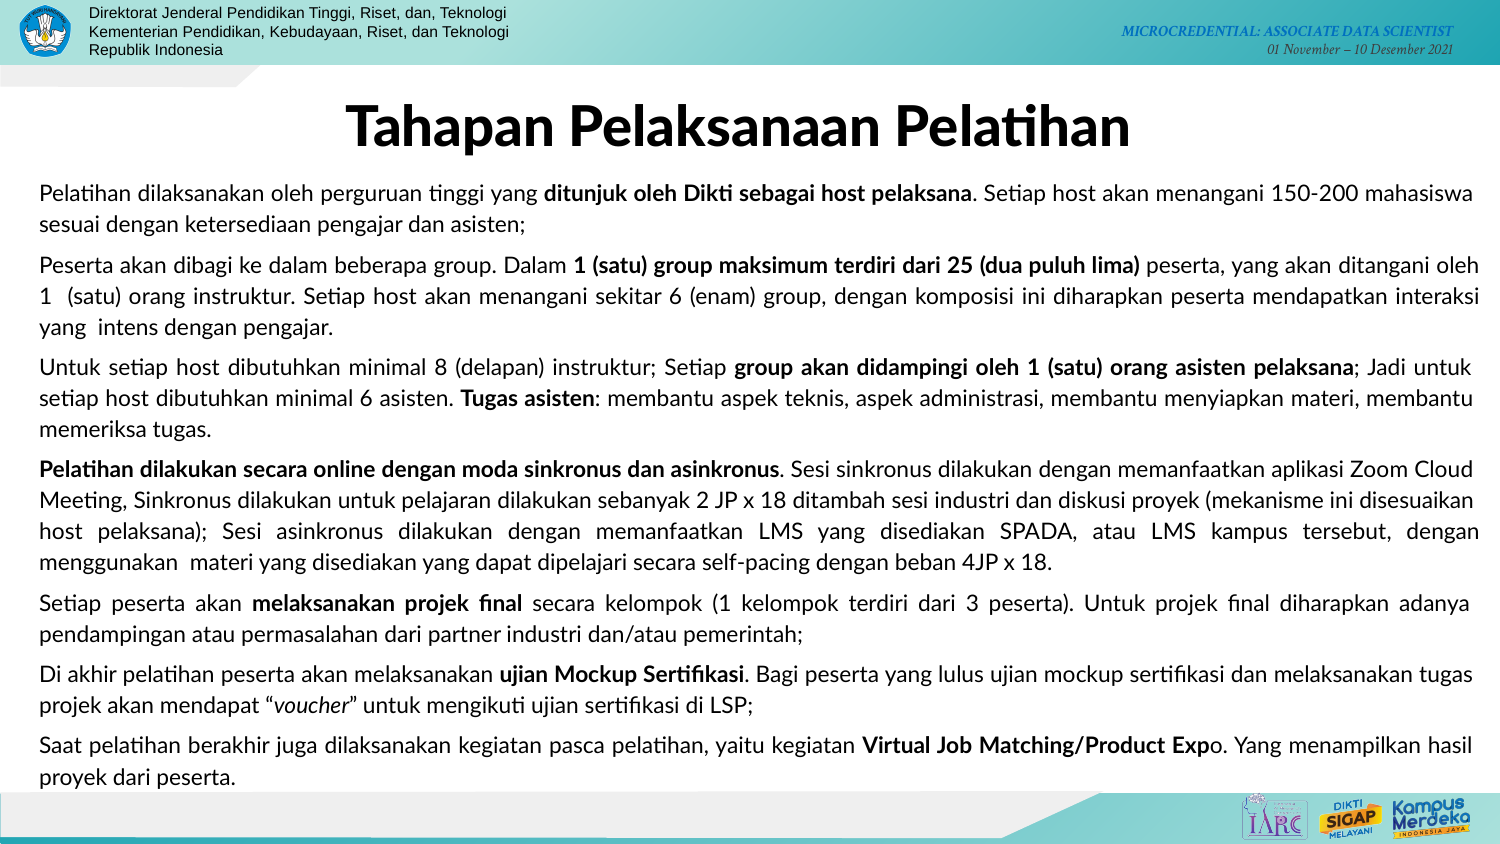

Tahapan Pelaksanaan Pelatihan
Pelatihan dilaksanakan oleh perguruan tinggi yang ditunjuk oleh Dikti sebagai host pelaksana. Setiap host akan menangani 150-200 mahasiswa  sesuai dengan ketersediaan pengajar dan asisten;
Peserta akan dibagi ke dalam beberapa group. Dalam 1 (satu) group maksimum terdiri dari 25 (dua puluh lima) peserta, yang akan ditangani oleh 1  (satu) orang instruktur. Setiap host akan menangani sekitar 6 (enam) group, dengan komposisi ini diharapkan peserta mendapatkan interaksi yang  intens dengan pengajar.
Untuk setiap host dibutuhkan minimal 8 (delapan) instruktur; Setiap group akan didampingi oleh 1 (satu) orang asisten pelaksana; Jadi untuk  setiap host dibutuhkan minimal 6 asisten. Tugas asisten: membantu aspek teknis, aspek administrasi, membantu menyiapkan materi, membantu  memeriksa tugas.
Pelatihan dilakukan secara online dengan moda sinkronus dan asinkronus. Sesi sinkronus dilakukan dengan memanfaatkan aplikasi Zoom Cloud  Meeting, Sinkronus dilakukan untuk pelajaran dilakukan sebanyak 2 JP x 18 ditambah sesi industri dan diskusi proyek (mekanisme ini disesuaikan  host pelaksana); Sesi asinkronus dilakukan dengan memanfaatkan LMS yang disediakan SPADA, atau LMS kampus tersebut, dengan menggunakan  materi yang disediakan yang dapat dipelajari secara self-pacing dengan beban 4JP x 18.
Setiap peserta akan melaksanakan projek final secara kelompok (1 kelompok terdiri dari 3 peserta). Untuk projek final diharapkan adanya  pendampingan atau permasalahan dari partner industri dan/atau pemerintah;
Di akhir pelatihan peserta akan melaksanakan ujian Mockup Sertifikasi. Bagi peserta yang lulus ujian mockup sertifikasi dan melaksanakan tugas  projek akan mendapat “voucher” untuk mengikuti ujian sertifikasi di LSP;
Saat pelatihan berakhir juga dilaksanakan kegiatan pasca pelatihan, yaitu kegiatan Virtual Job Matching/Product Expo. Yang menampilkan hasil  proyek dari peserta.